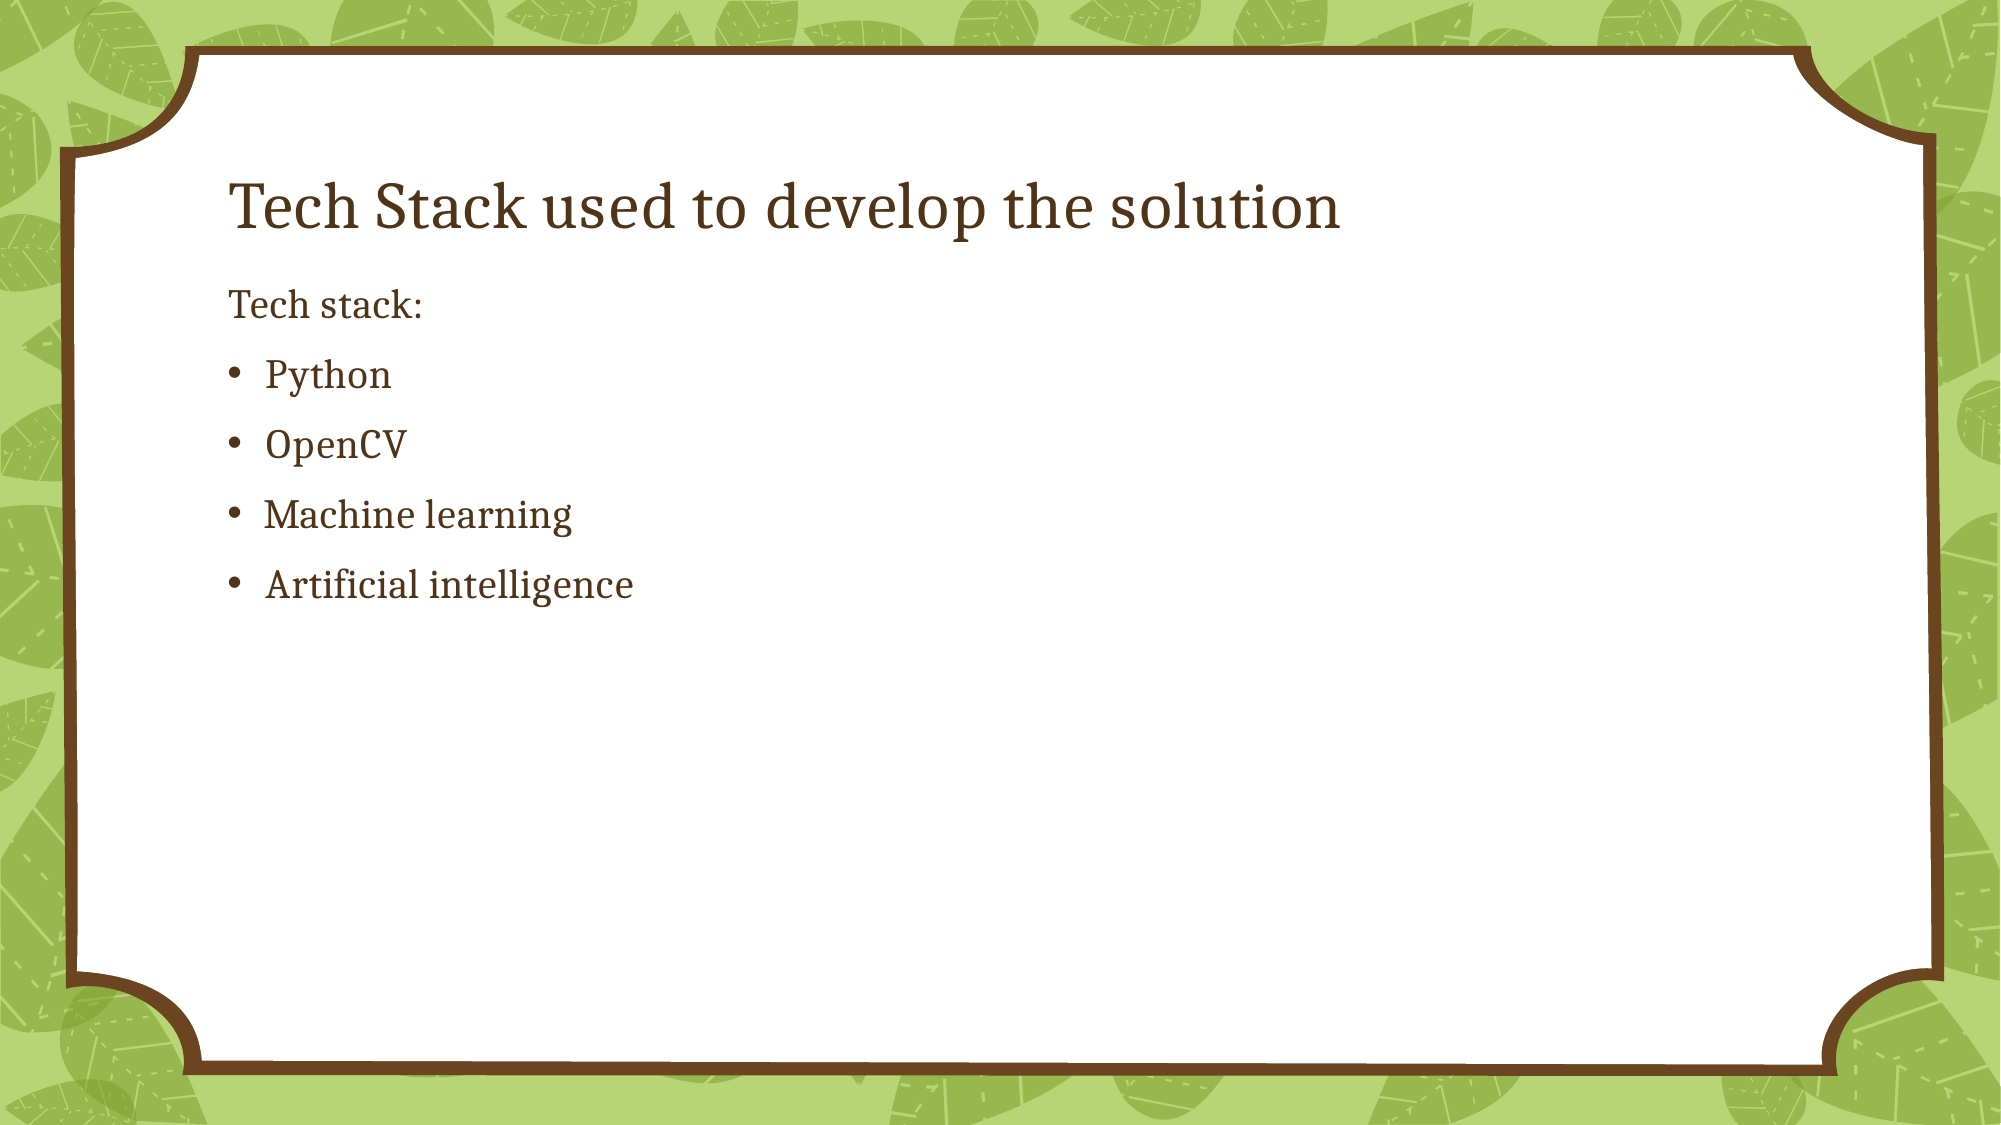

# Tech Stack used to develop the solution
Tech stack:
Python
OpenCV
Machine learning
Artificial intelligence